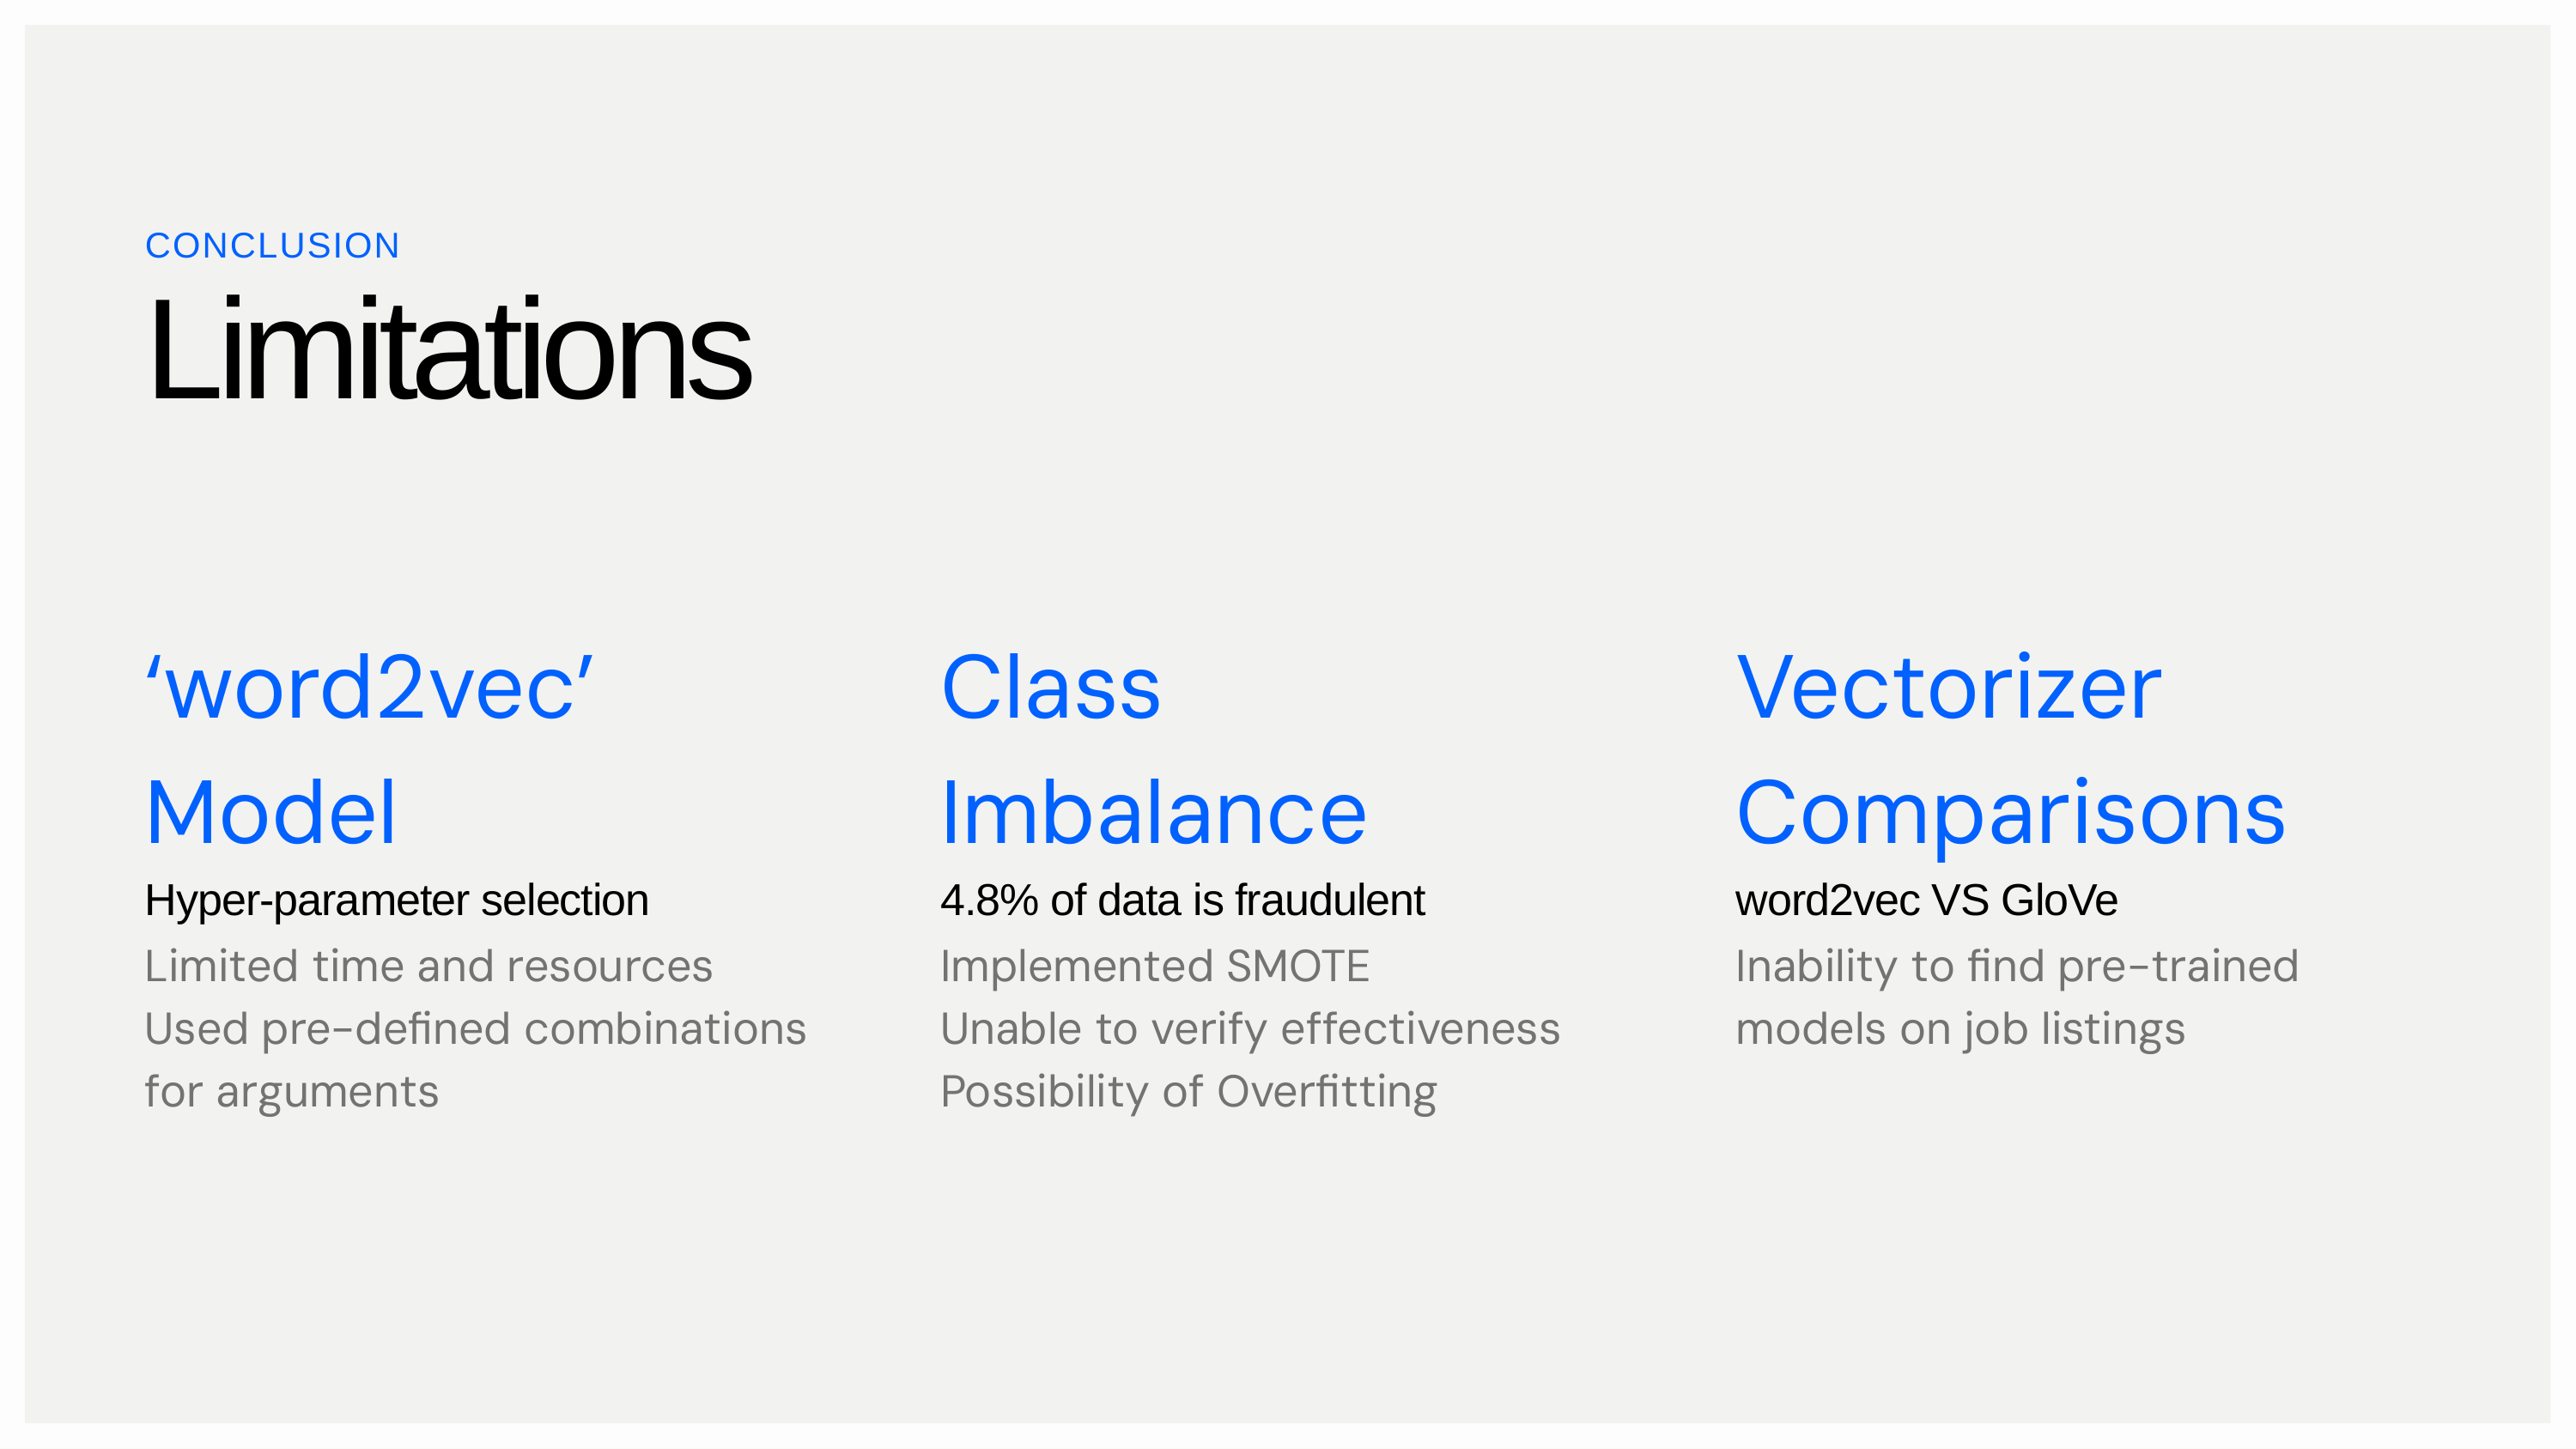

CONCLUSION
Limitations
Class
Imbalance
4.8% of data is fraudulent
Implemented SMOTE
Unable to verify effectiveness
Possibility of Overfitting
‘word2vec’
Model
Hyper-parameter selection
Limited time and resources
Used pre-defined combinations for arguments
Vectorizer Comparisons
word2vec VS GloVe
Inability to find pre-trained models on job listings